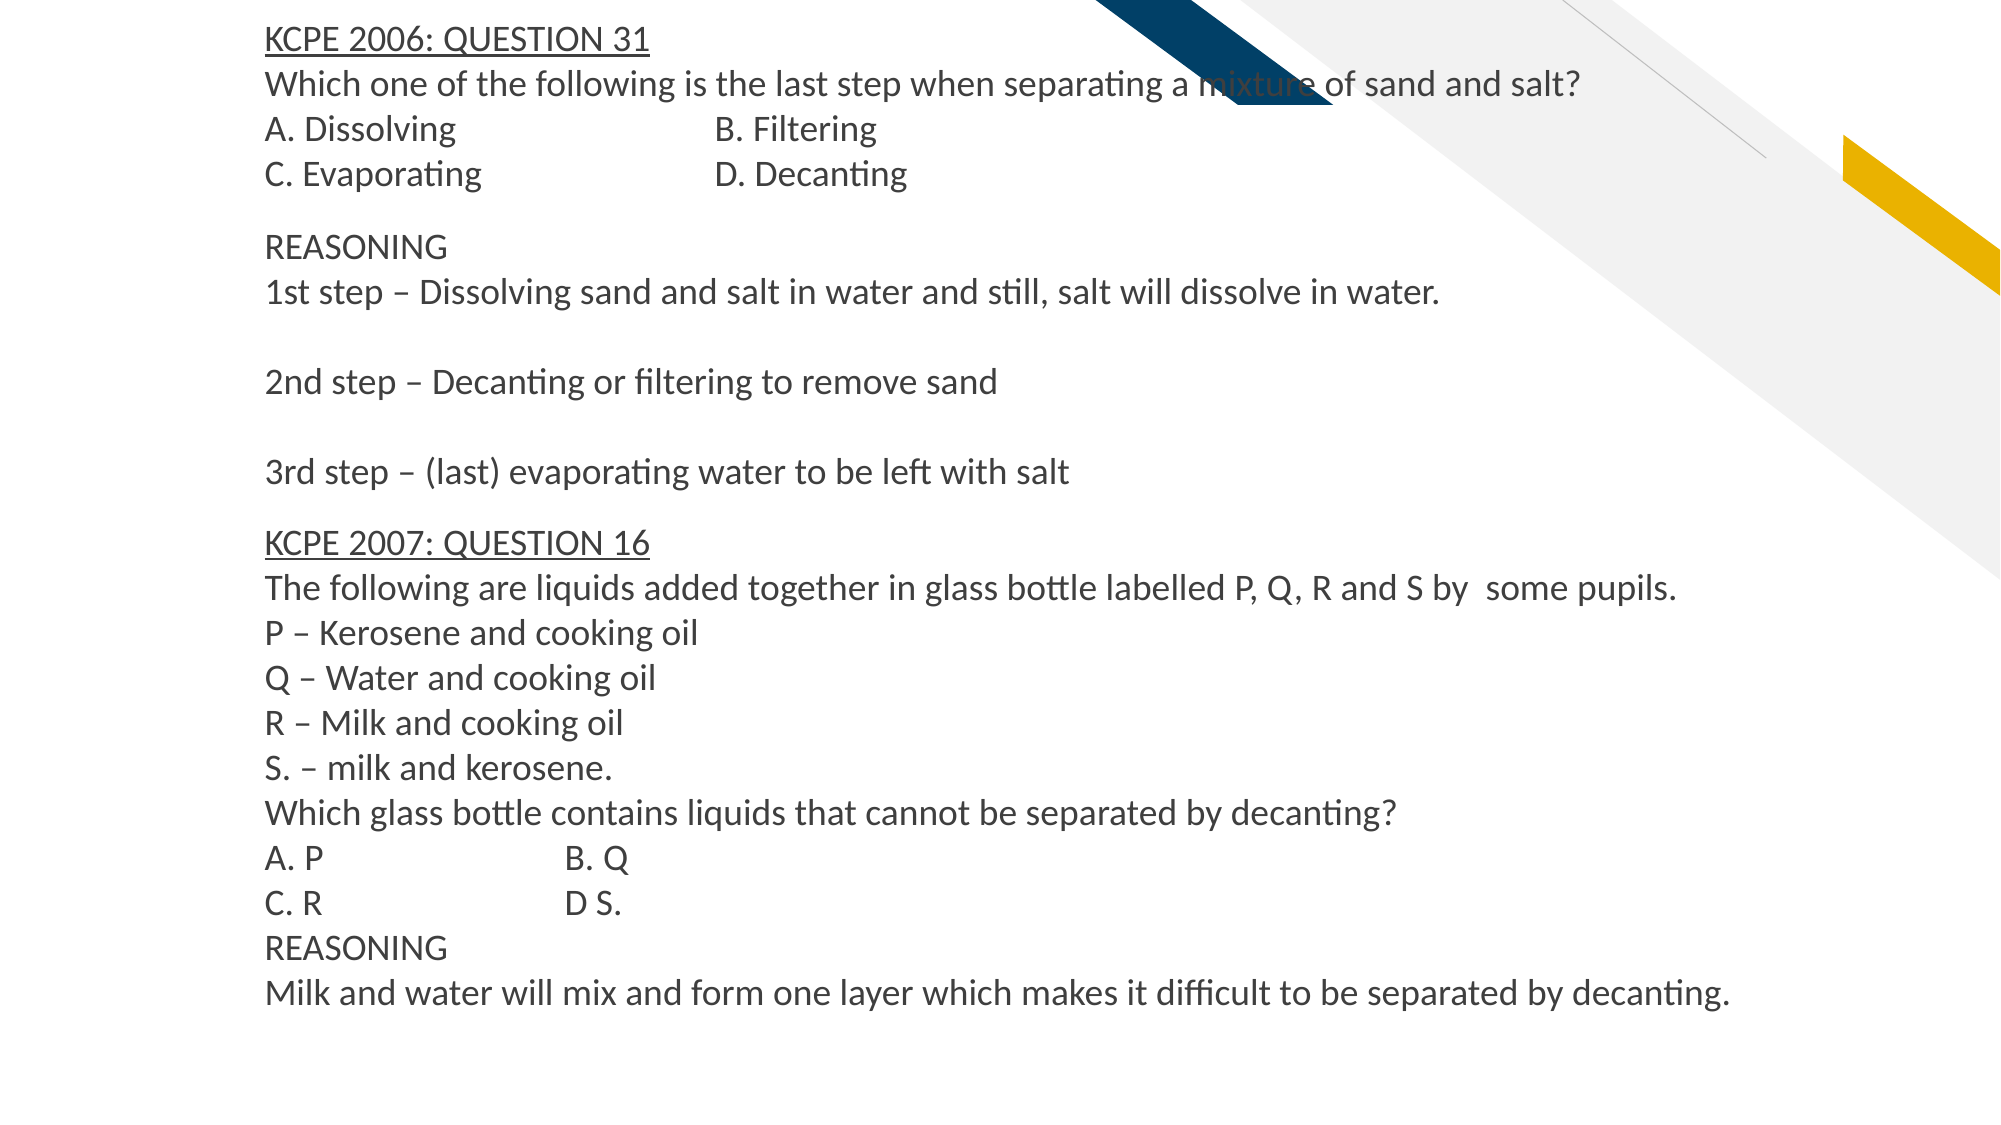

KCPE 2006: QUESTION 31
Which one of the following is the last step when separating a mixture of sand and salt?
A. Dissolving 		B. Filtering
C. Evaporating 		D. Decanting

REASONING
1st step – Dissolving sand and salt in water and still, salt will dissolve in water.

2nd step – Decanting or filtering to remove sand

3rd step – (last) evaporating water to be left with salt

KCPE 2007: QUESTION 16
The following are liquids added together in glass bottle labelled P, Q, R and S by  some pupils.
P – Kerosene and cooking oil
Q – Water and cooking oil
R – Milk and cooking oil
S. – milk and kerosene.
Which glass bottle contains liquids that cannot be separated by decanting?
A. P 		B. Q
C. R 		D S.
REASONING
Milk and water will mix and form one layer which makes it difficult to be separated by decanting.